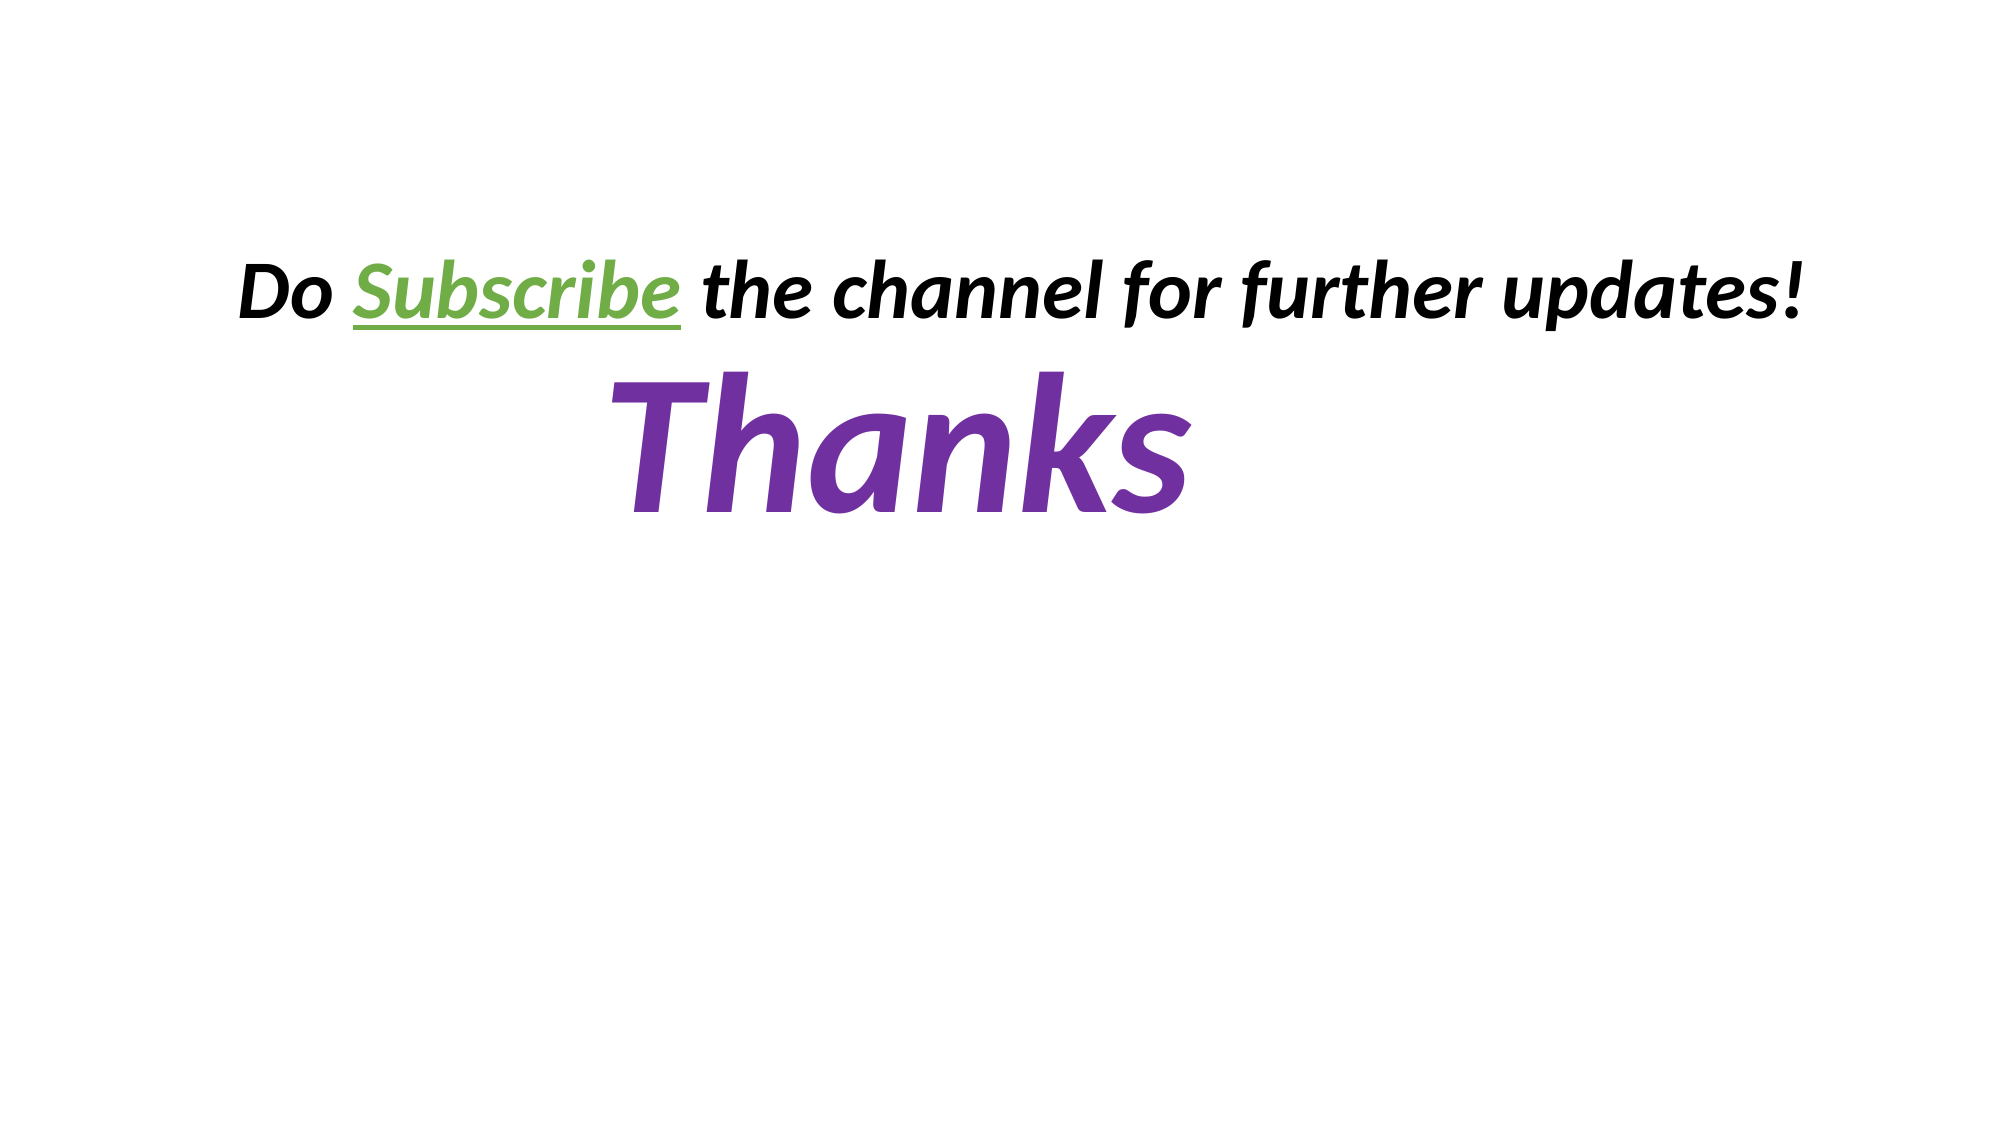

Do Subscribe the channel for further updates!
Thanks